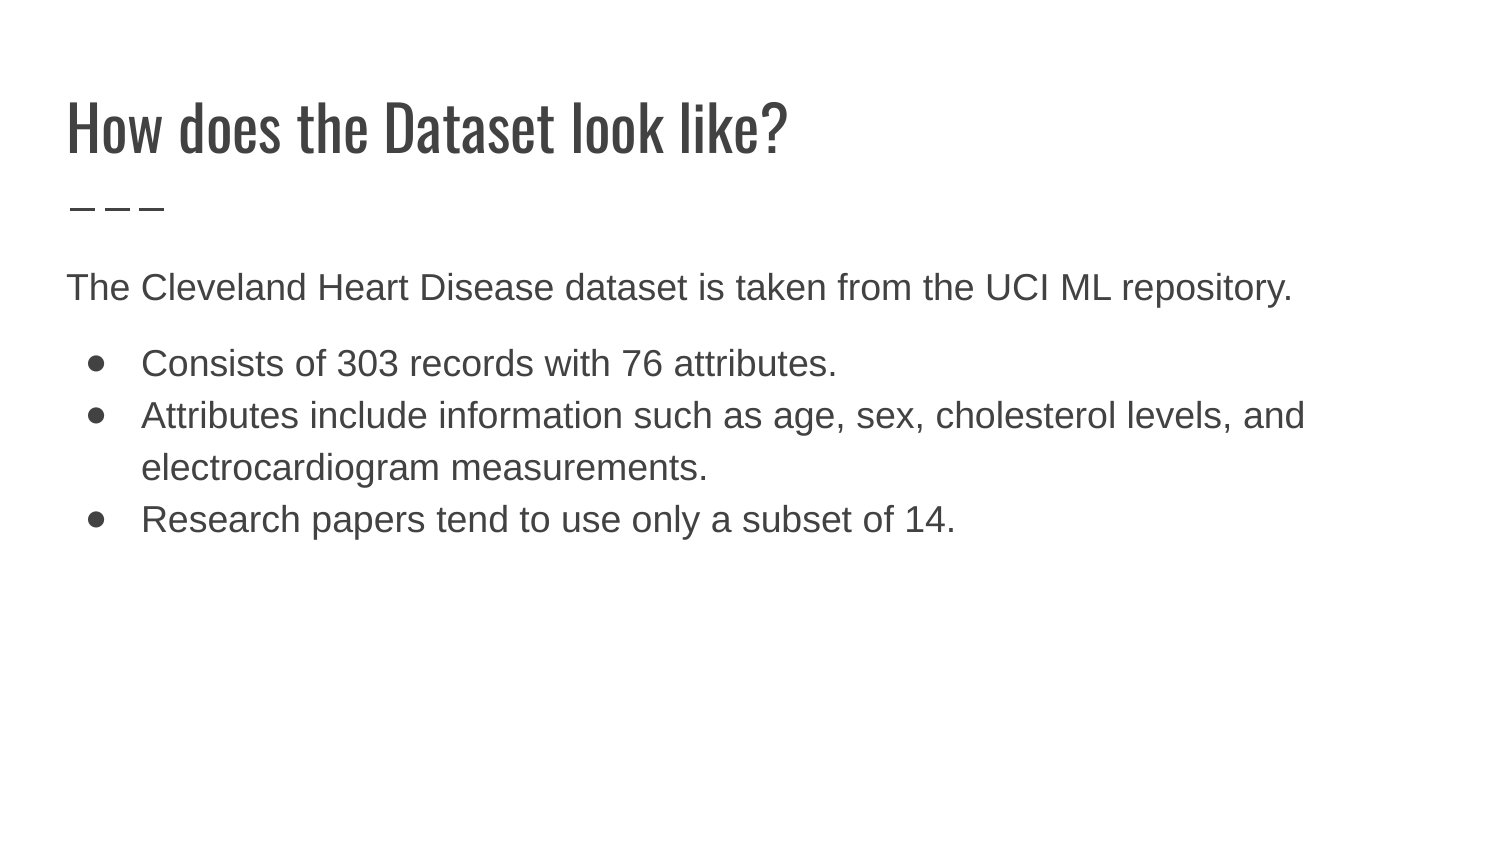

# How does the Dataset look like?
The Cleveland Heart Disease dataset is taken from the UCI ML repository.
Consists of 303 records with 76 attributes.
Attributes include information such as age, sex, cholesterol levels, and electrocardiogram measurements.
Research papers tend to use only a subset of 14.